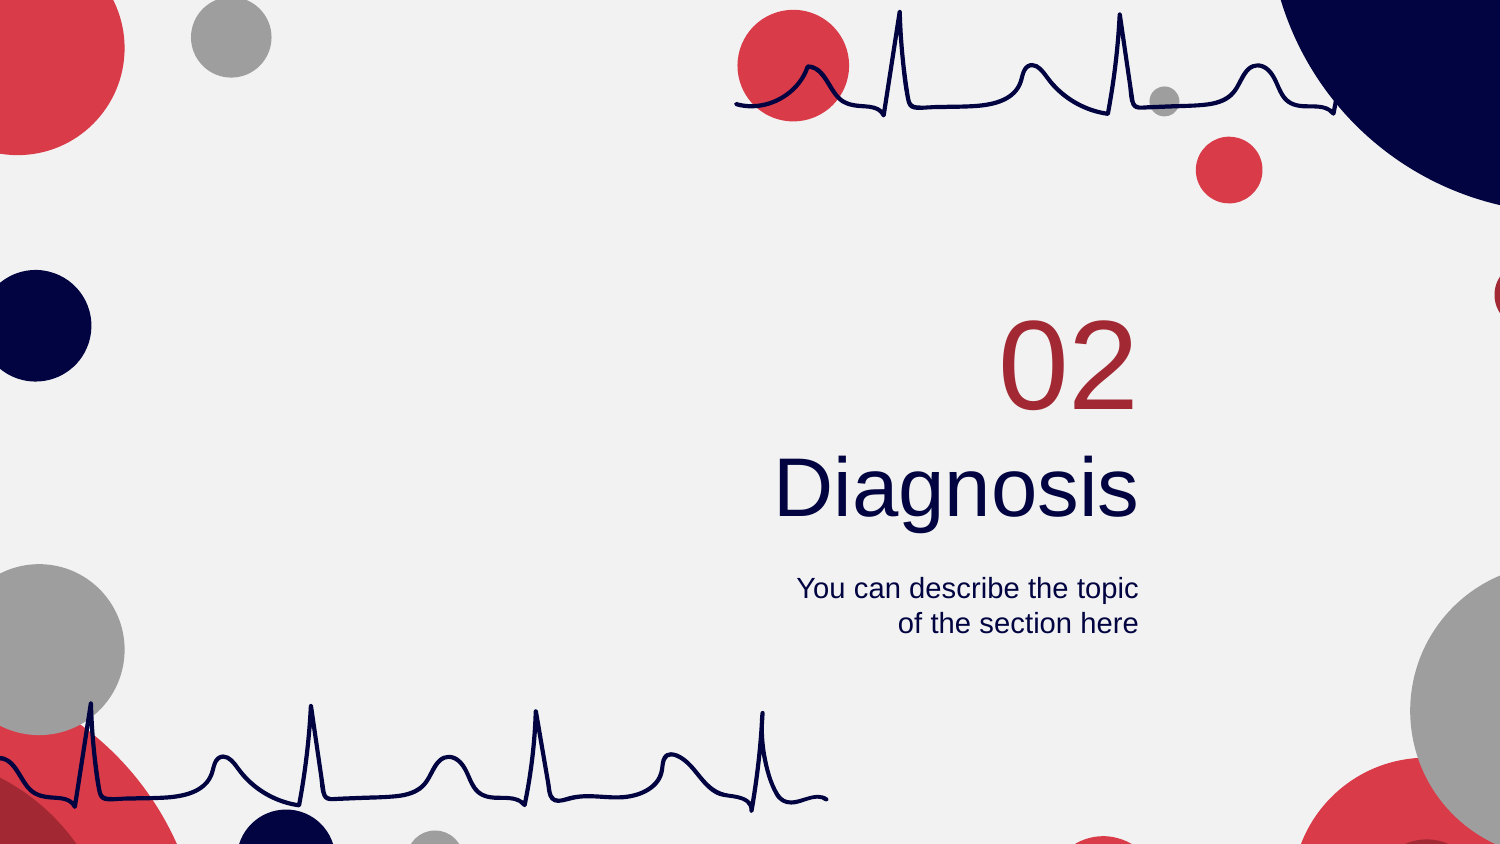

02
# Diagnosis
You can describe the topic of the section here